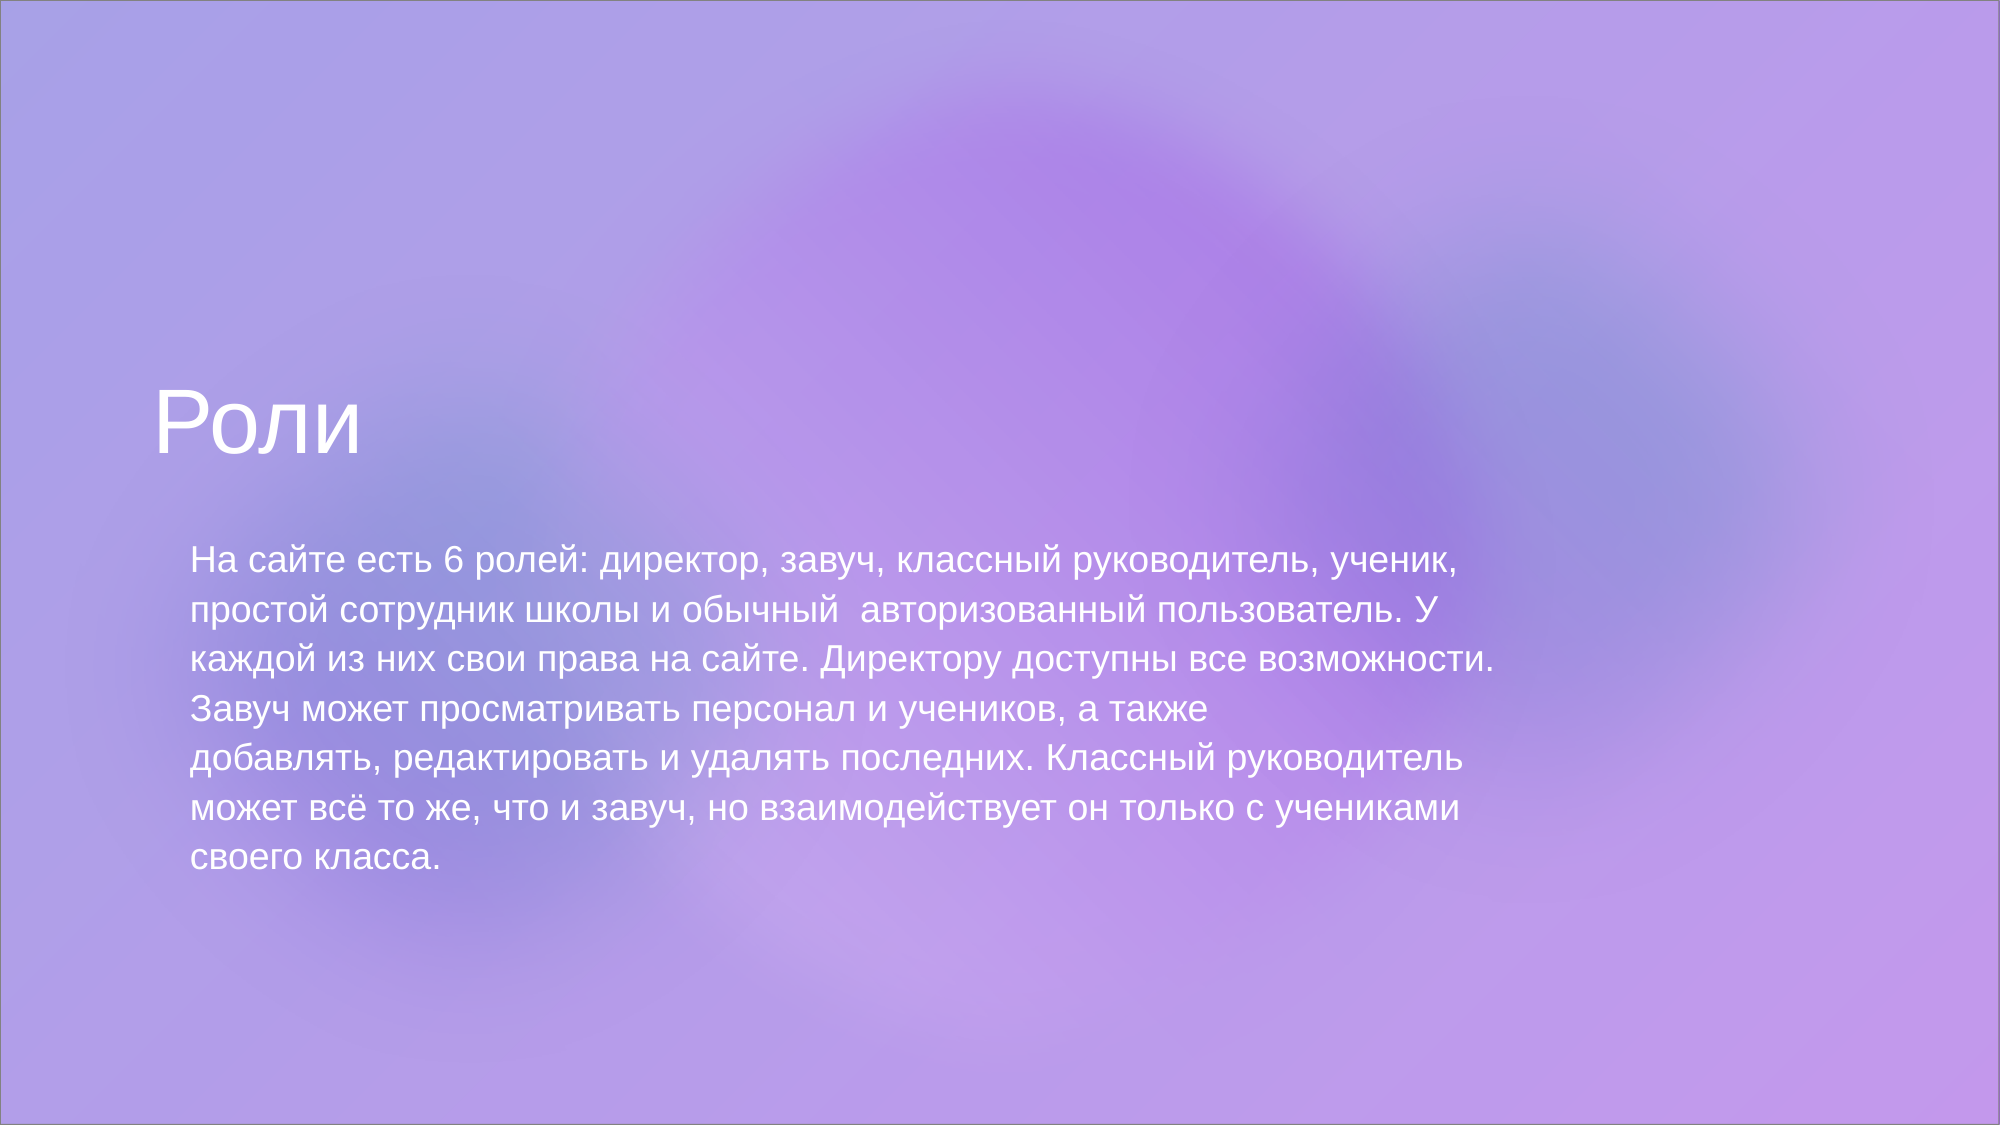

# Роли

На сайте есть 6 ролей: директор, завуч, классный руководитель, ученик, простой сотрудник школы и обычный  авторизованный пользователь. У каждой из них свои права на сайте. Директору доступны все возможности. Завуч может просматривать персонал и учеников, а также добавлять, редактировать и удалять последних. Классный руководитель может всё то же, что и завуч, но взаимодействует он только с учениками своего класса.